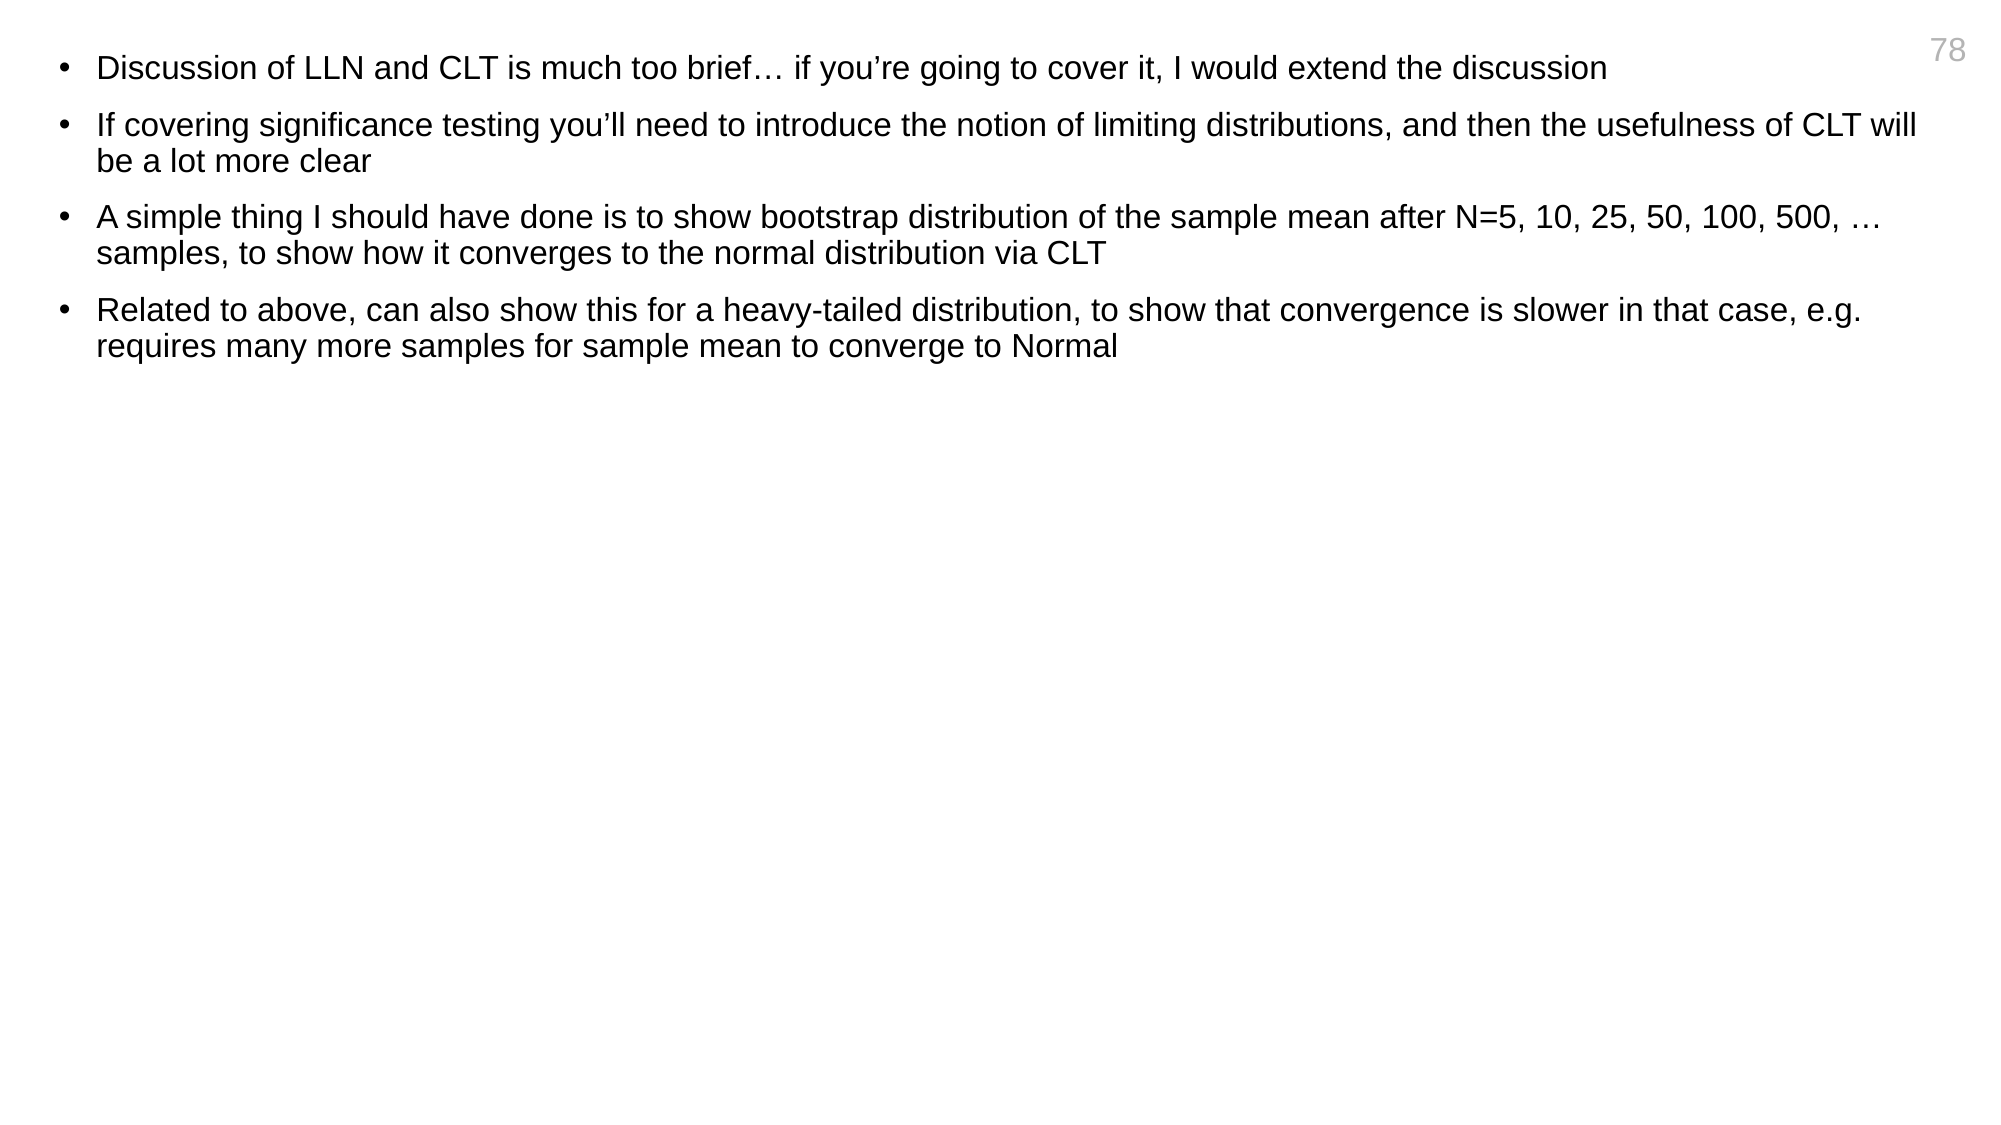

78
Discussion of LLN and CLT is much too brief… if you’re going to cover it, I would extend the discussion
If covering significance testing you’ll need to introduce the notion of limiting distributions, and then the usefulness of CLT will be a lot more clear
A simple thing I should have done is to show bootstrap distribution of the sample mean after N=5, 10, 25, 50, 100, 500, … samples, to show how it converges to the normal distribution via CLT
Related to above, can also show this for a heavy-tailed distribution, to show that convergence is slower in that case, e.g. requires many more samples for sample mean to converge to Normal